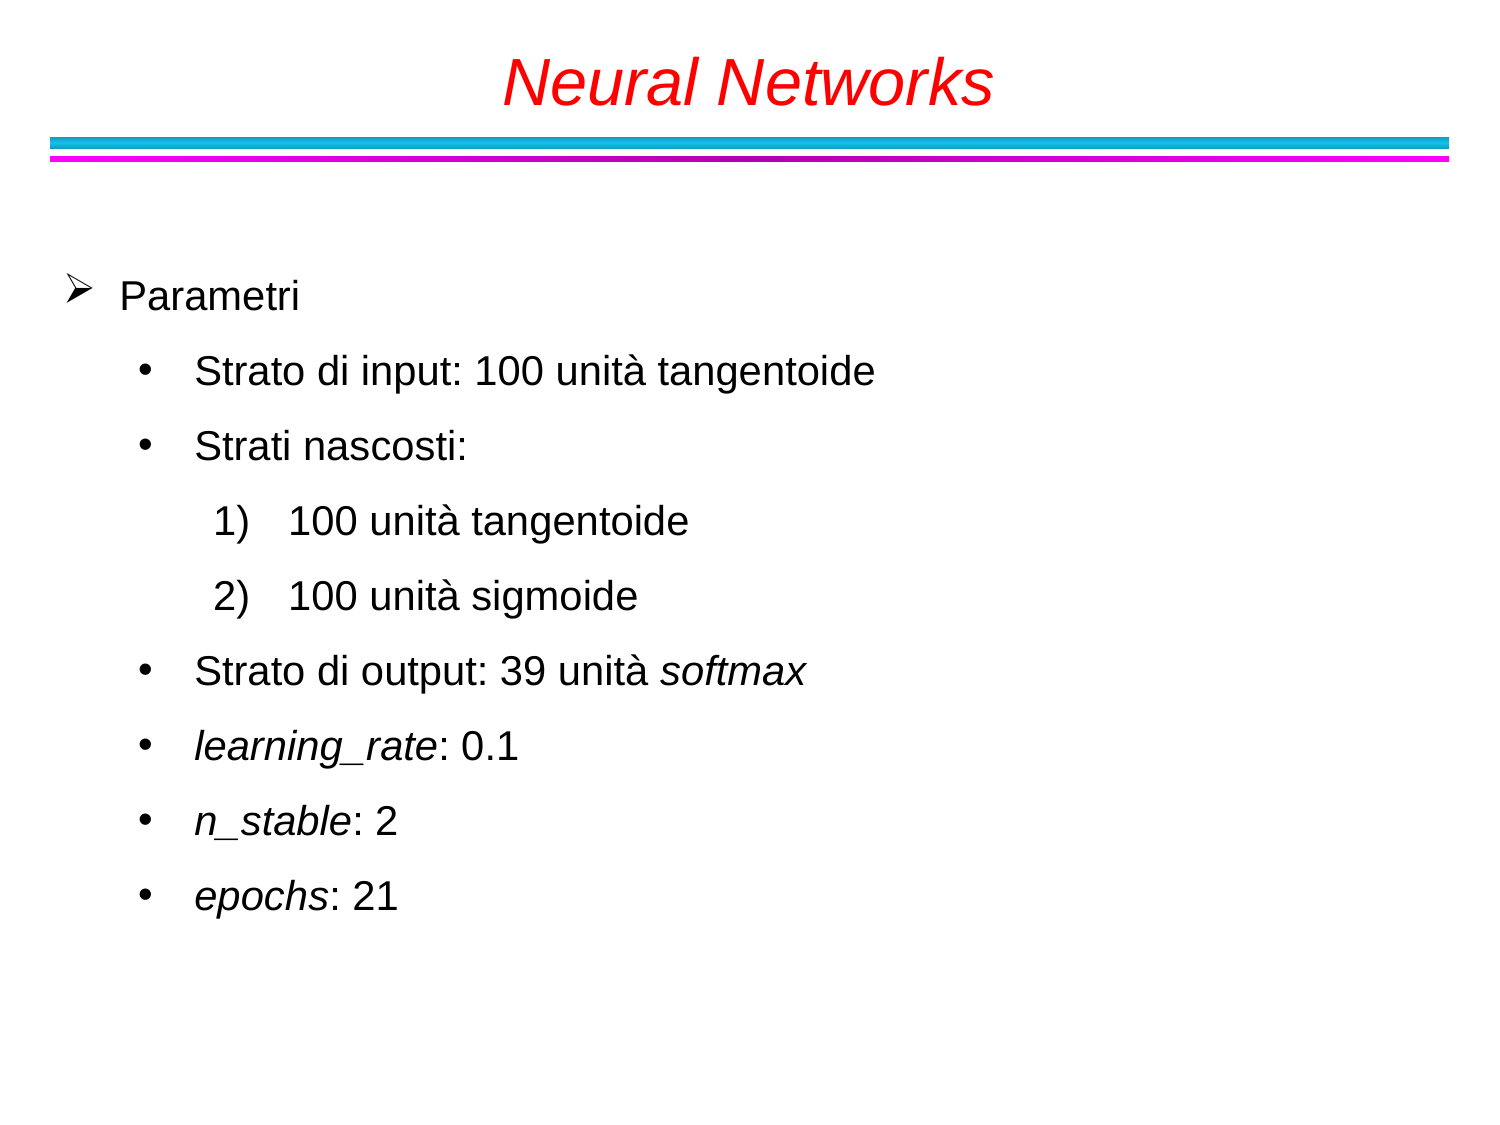

Neural Networks
Parametri
Strato di input: 100 unità tangentoide
Strati nascosti:
100 unità tangentoide
100 unità sigmoide
Strato di output: 39 unità softmax
learning_rate: 0.1
n_stable: 2
epochs: 21